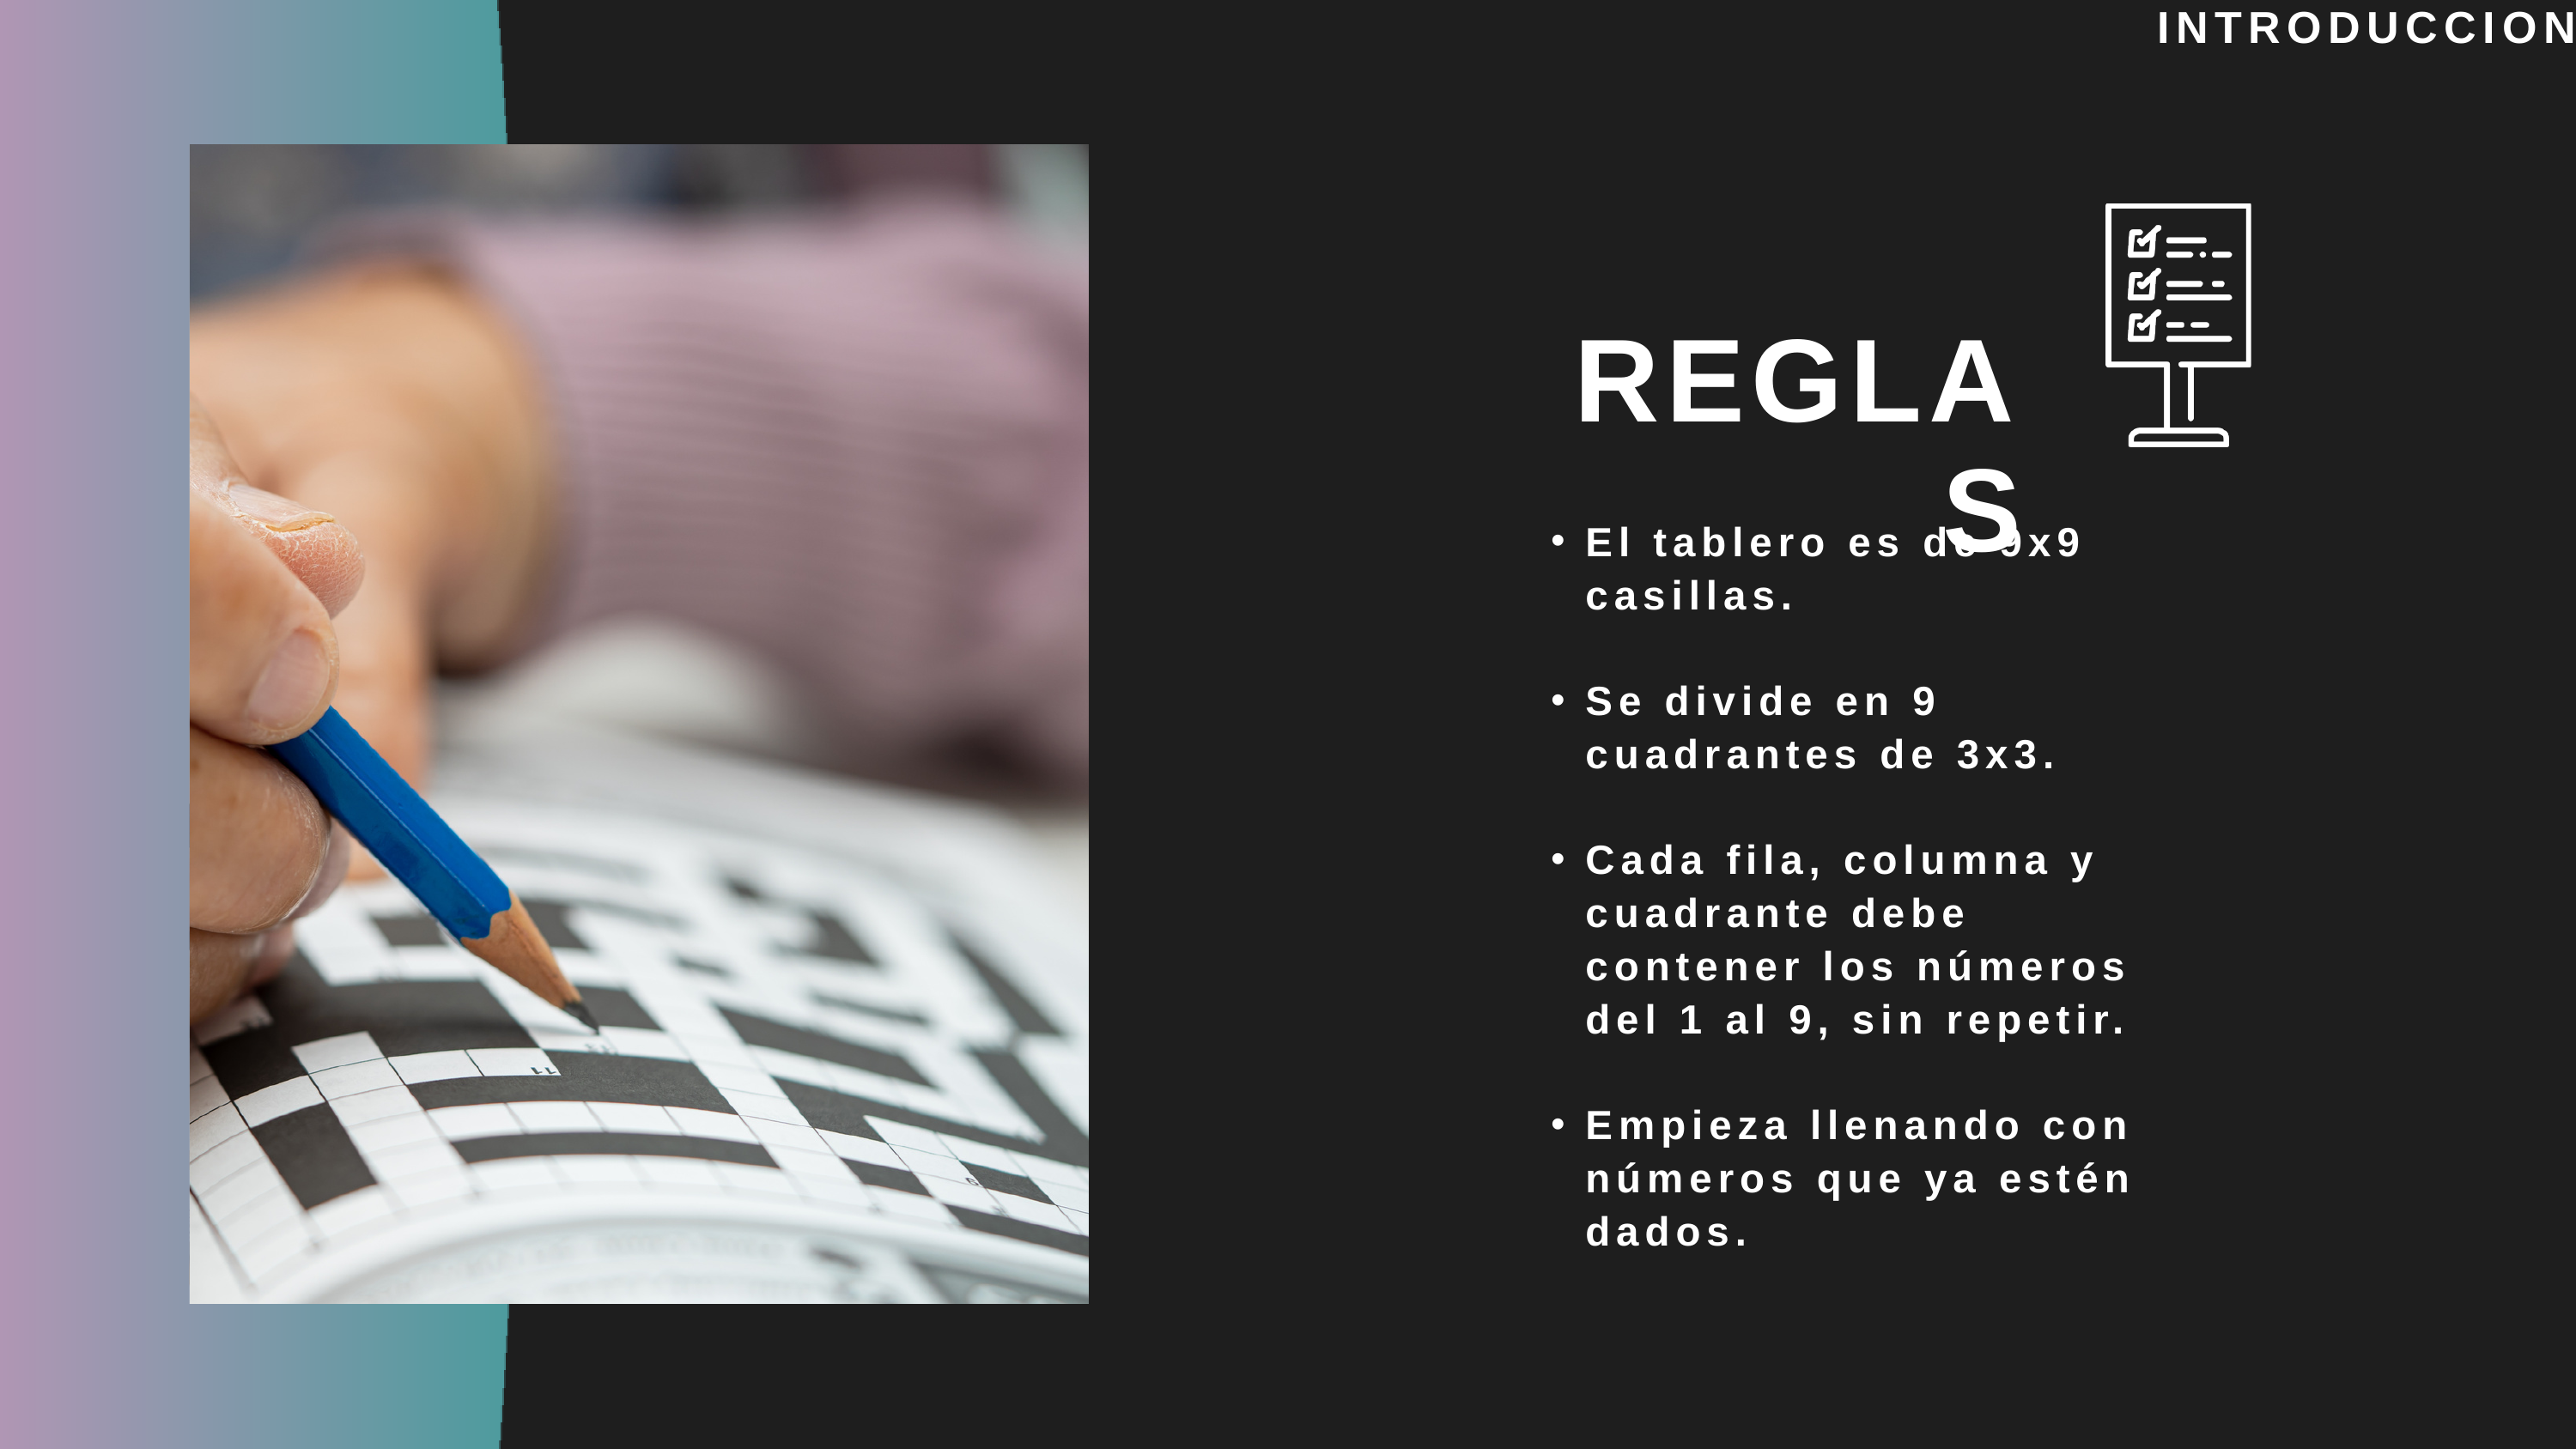

INTRODUCCION

REGLAS

El tablero es de 9x9 casillas.

Se divide en 9 cuadrantes de 3x3.

Cada fila, columna y cuadrante debe contener los números del 1 al 9, sin repetir.

Empieza llenando con números que ya estén dados.